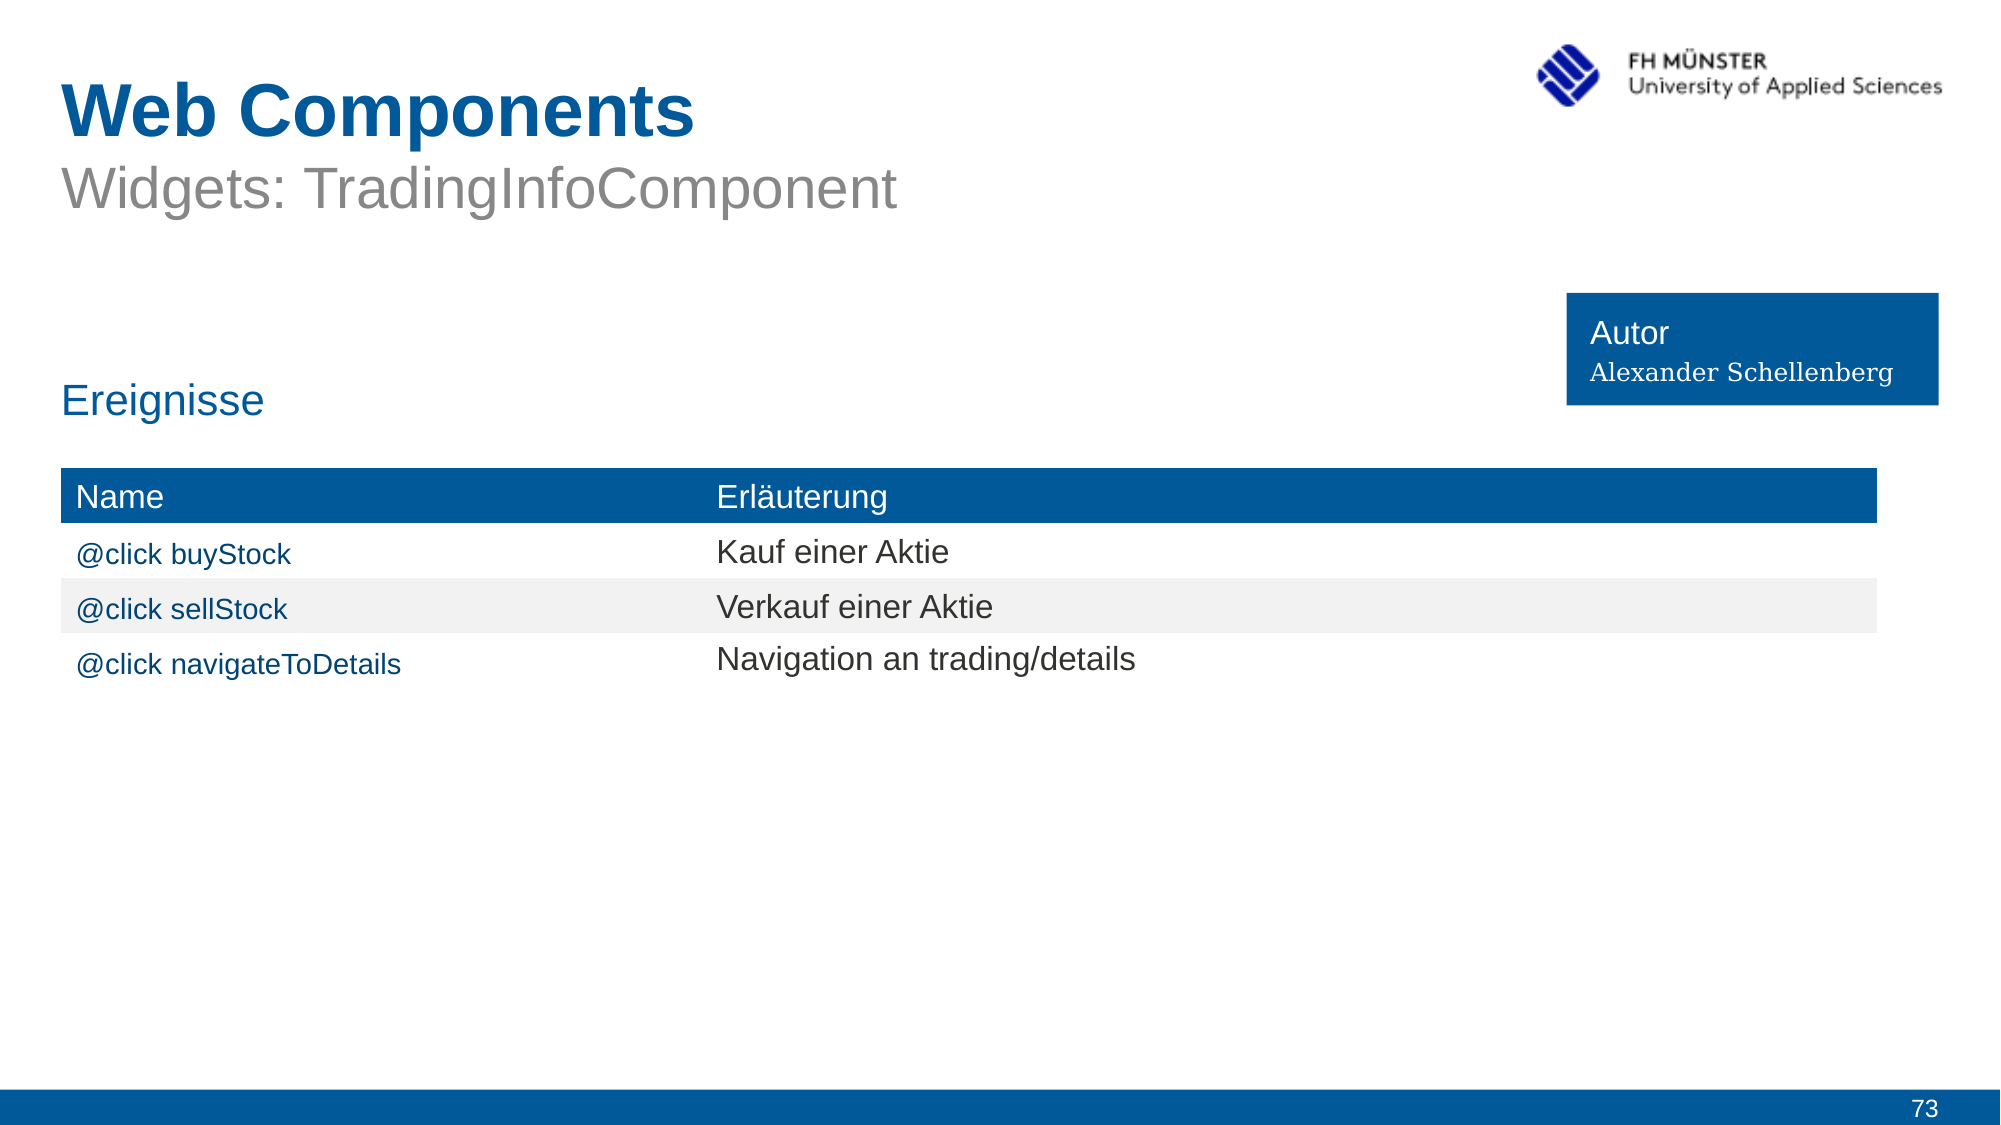

# Web Components
Widgets: TradingInfoComponent

Autor
Alexander Schellenberg
Ereignisse
| Name | Erläuterung |
| --- | --- |
| @click buyStock | Kauf einer Aktie |
| @click sellStock | Verkauf einer Aktie |
| @click navigateToDetails | Navigation an trading/details |